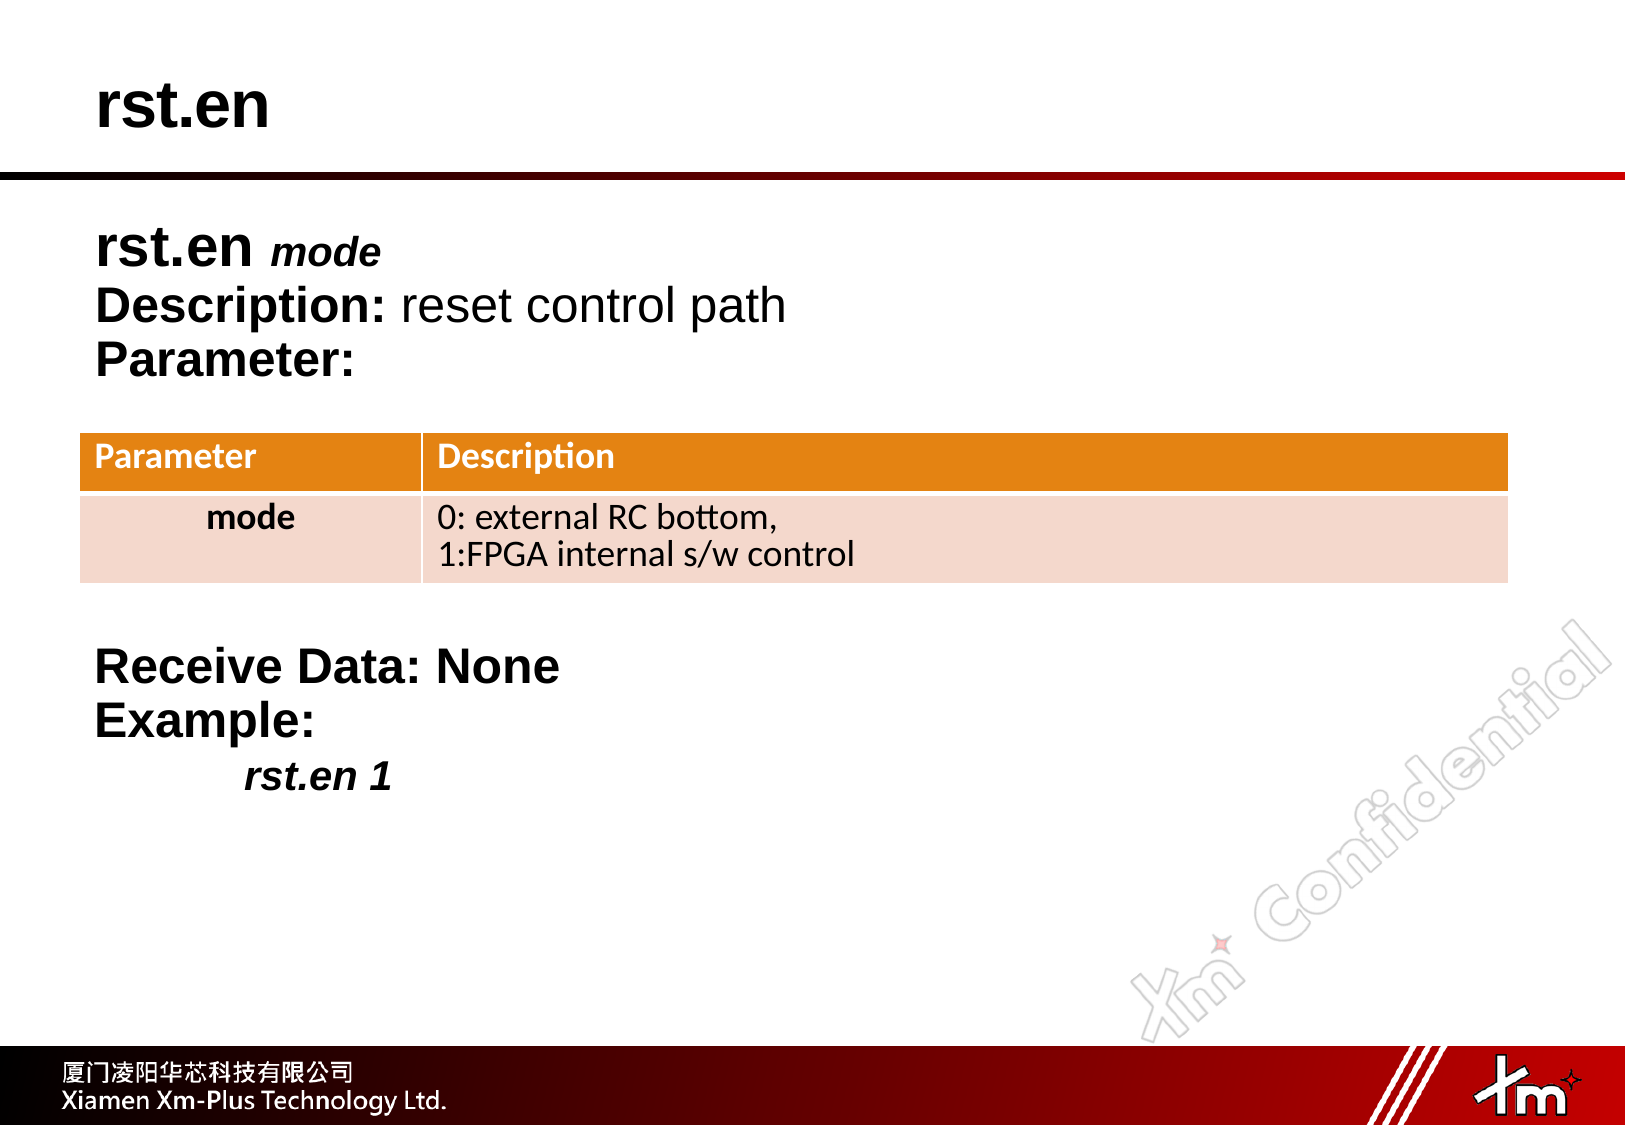

# rst.en
rst.en mode
Description: reset control path
Parameter:

| Parameter | Description |
| --- | --- |
| mode | 0: external RC bottom, 1:FPGA internal s/w control |
Receive Data: None
Example:
	rst.en 1